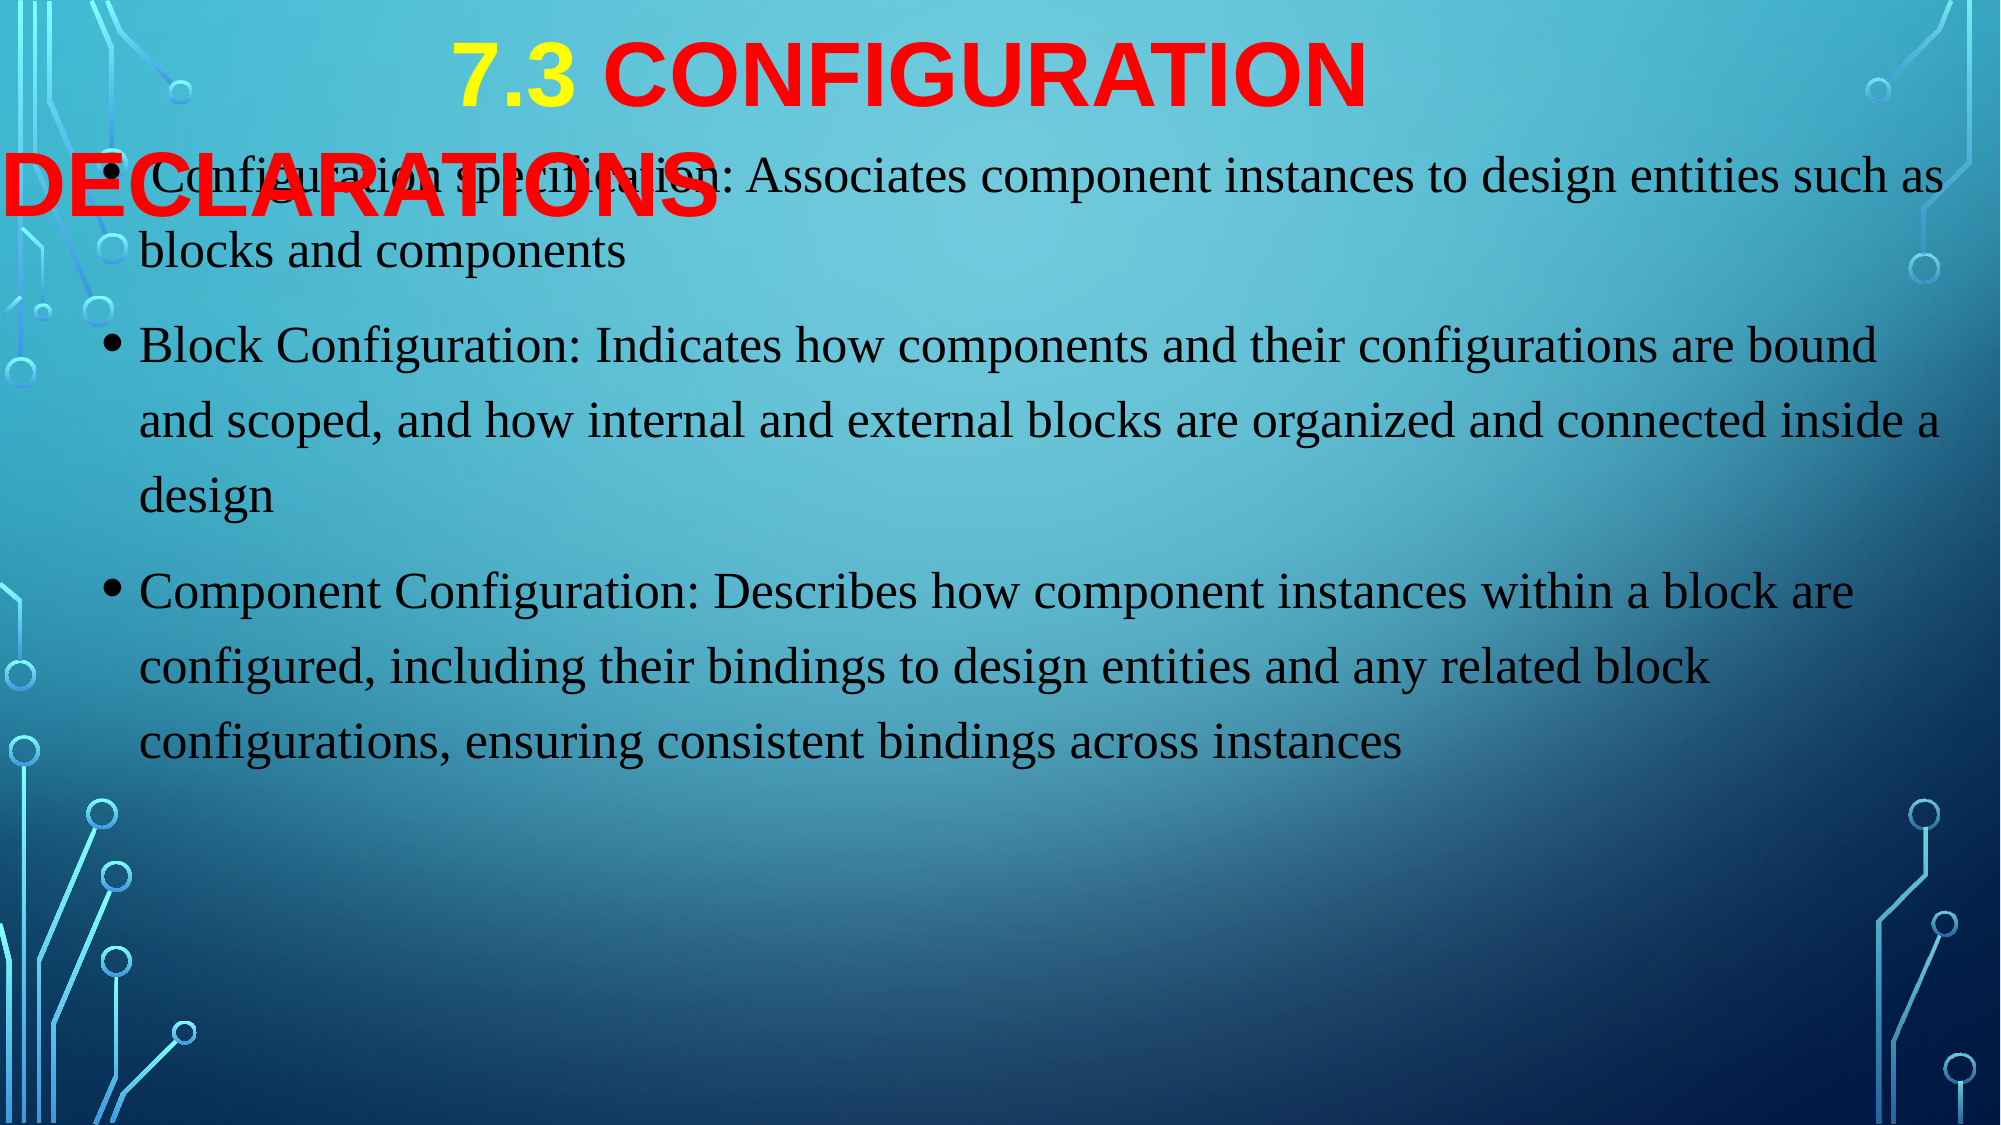

7.3 Configuration Declarations
 Configuration specification: Associates component instances to design entities such as blocks and components
Block Configuration: Indicates how components and their configurations are bound and scoped, and how internal and external blocks are organized and connected inside a design
Component Configuration: Describes how component instances within a block are configured, including their bindings to design entities and any related block configurations, ensuring consistent bindings across instances